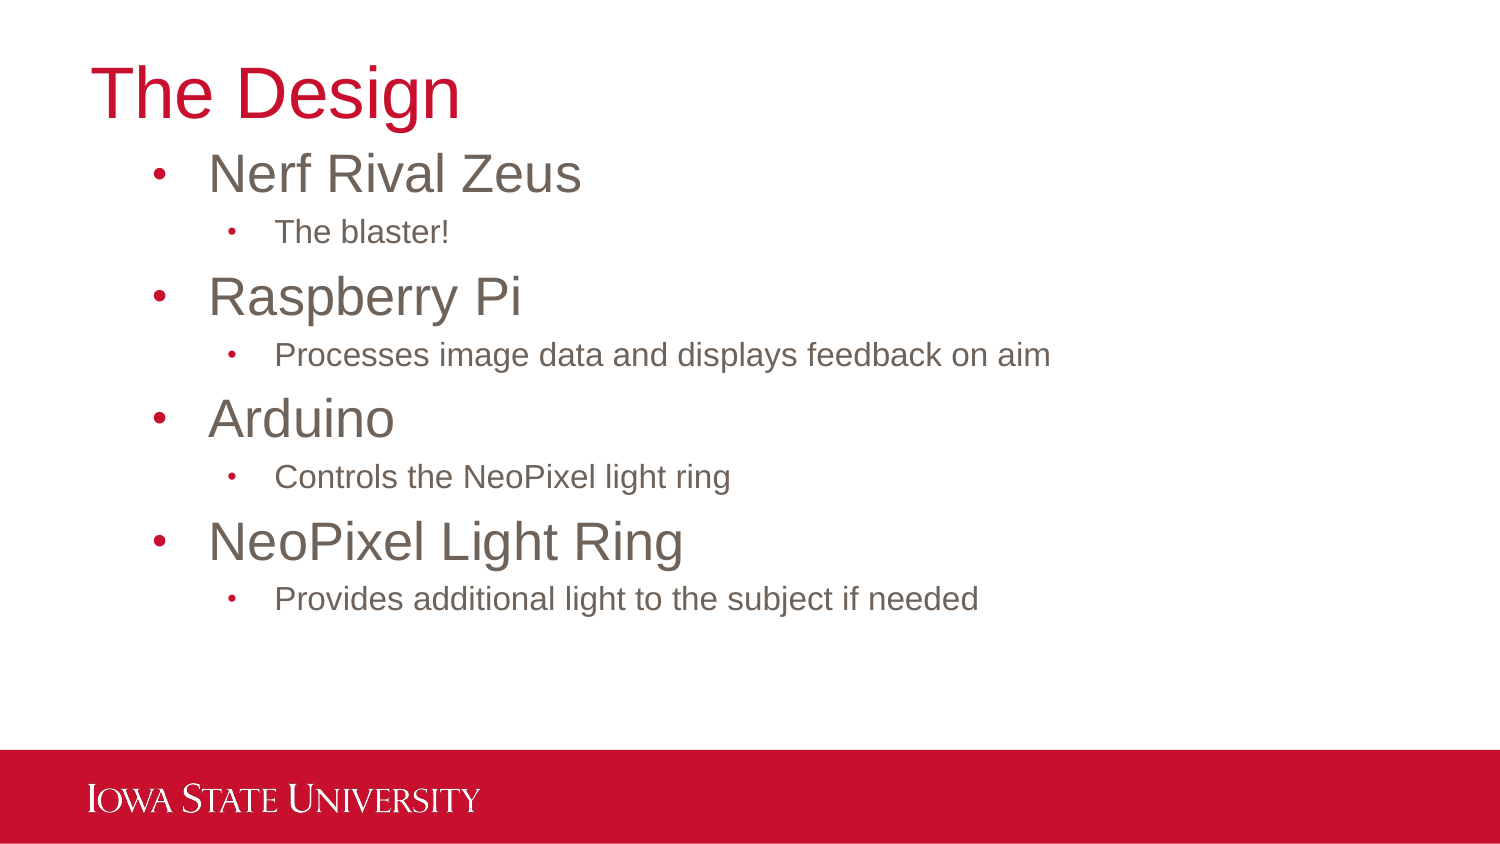

# The Design
Nerf Rival Zeus
The blaster!
Raspberry Pi
Processes image data and displays feedback on aim
Arduino
Controls the NeoPixel light ring
NeoPixel Light Ring
Provides additional light to the subject if needed